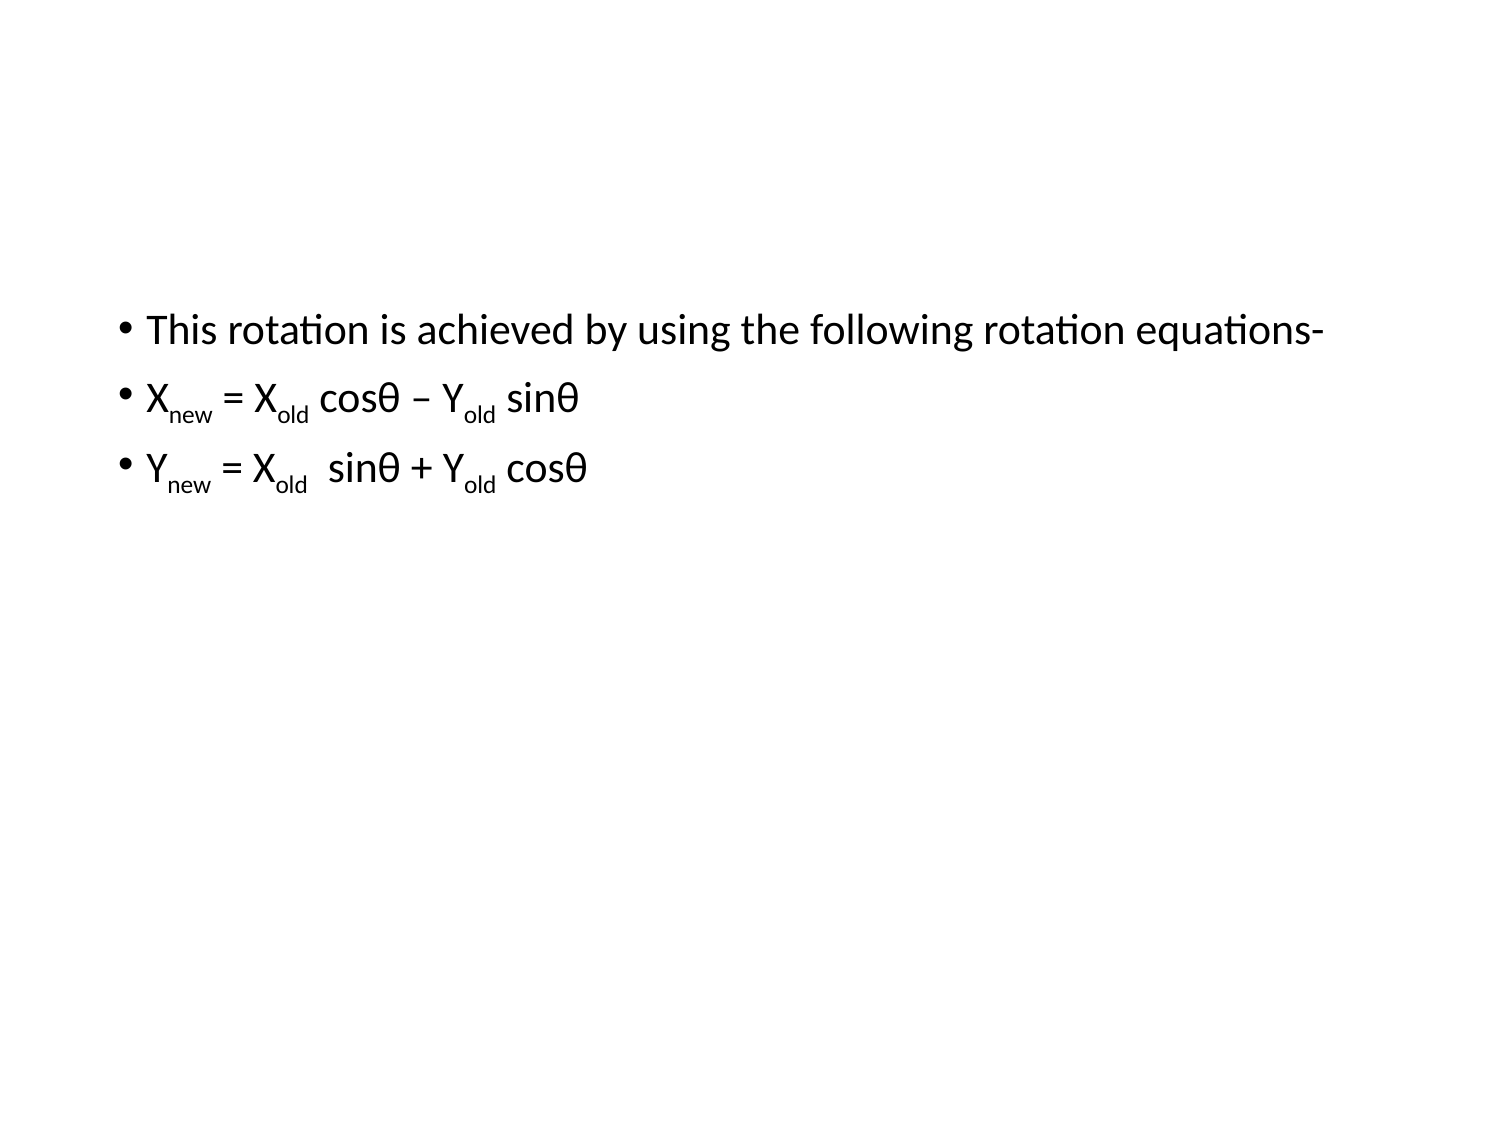

#
This rotation is achieved by using the following rotation equations-
Xnew = Xold cosθ – Yold sinθ
Ynew = Xold  sinθ + Yold cosθ